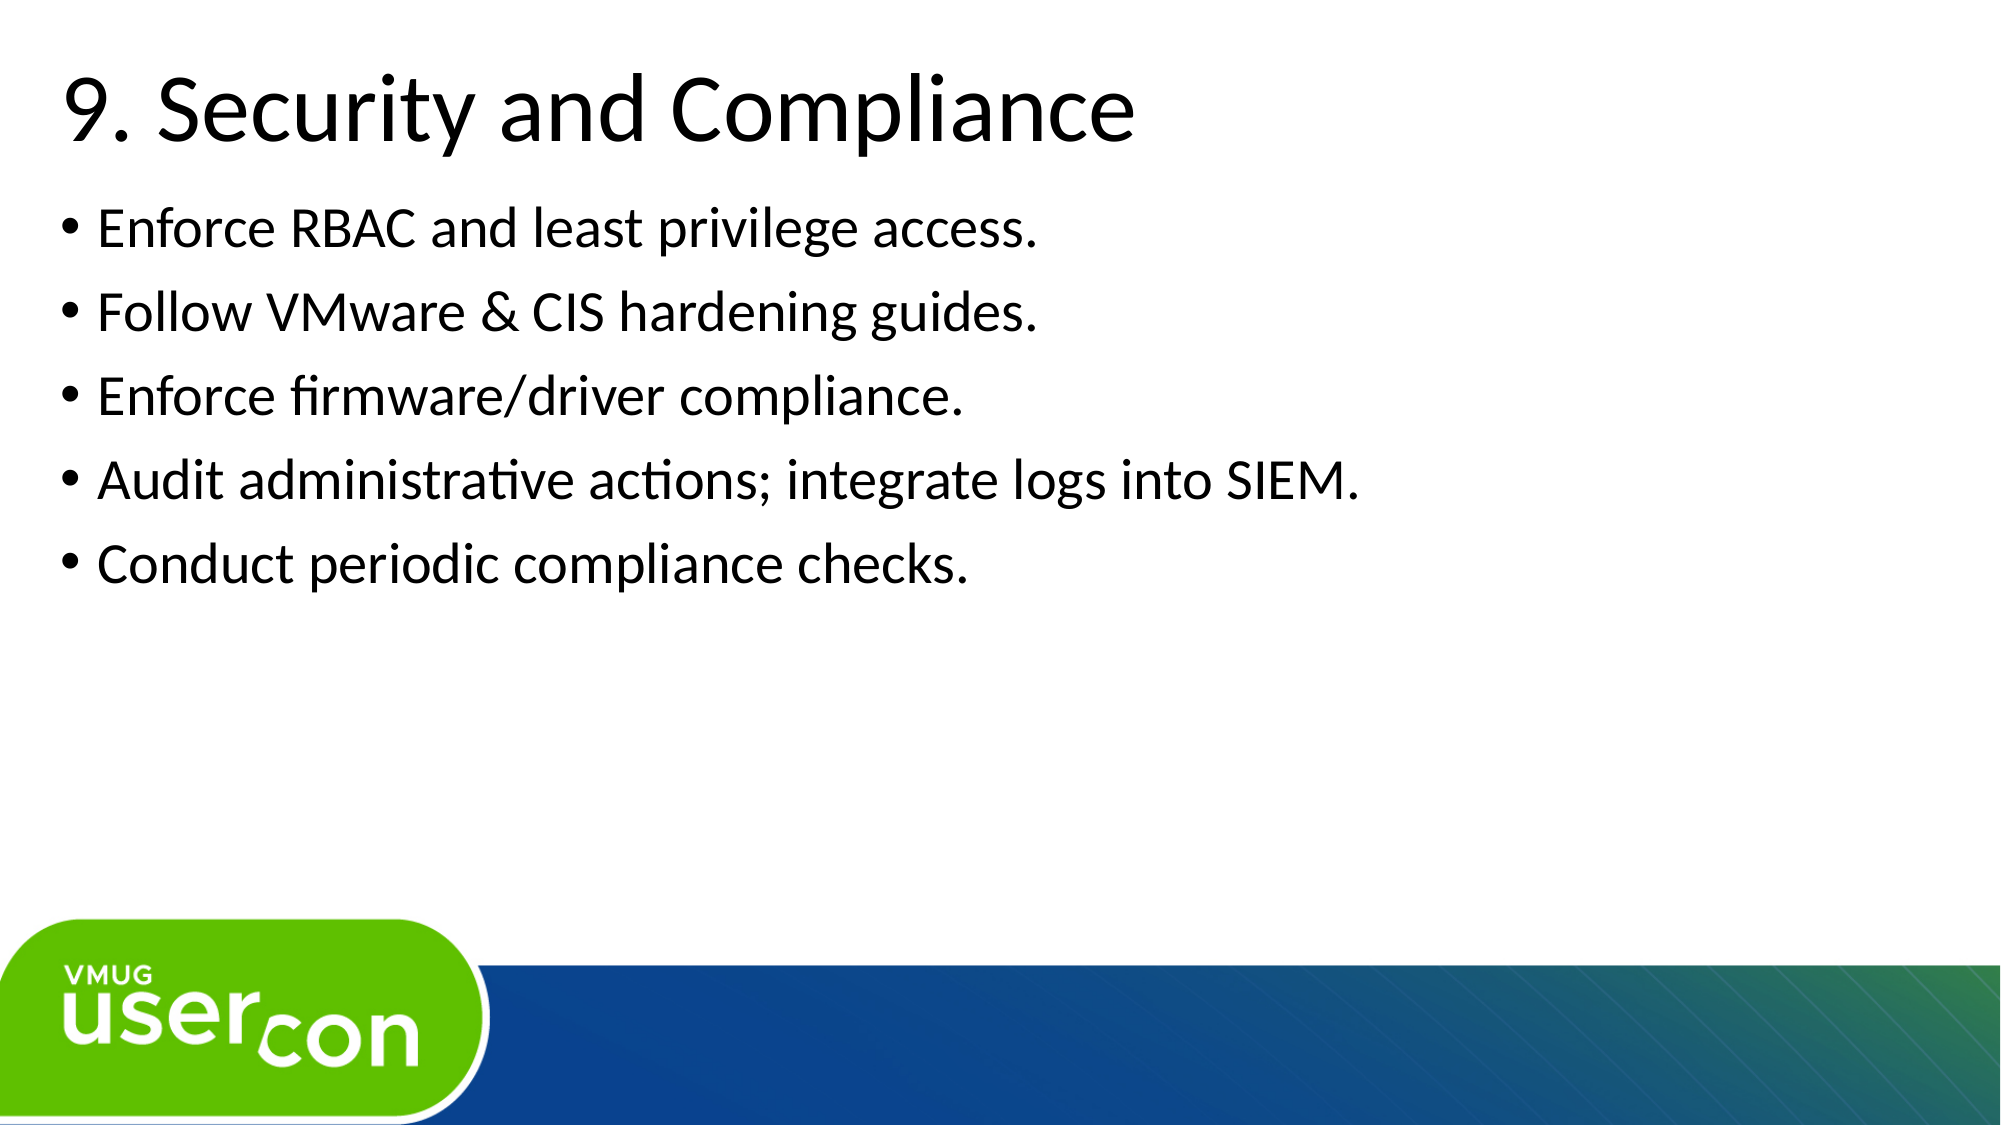

# 9. Security and Compliance
Enforce RBAC and least privilege access.
Follow VMware & CIS hardening guides.
Enforce firmware/driver compliance.
Audit administrative actions; integrate logs into SIEM.
Conduct periodic compliance checks.